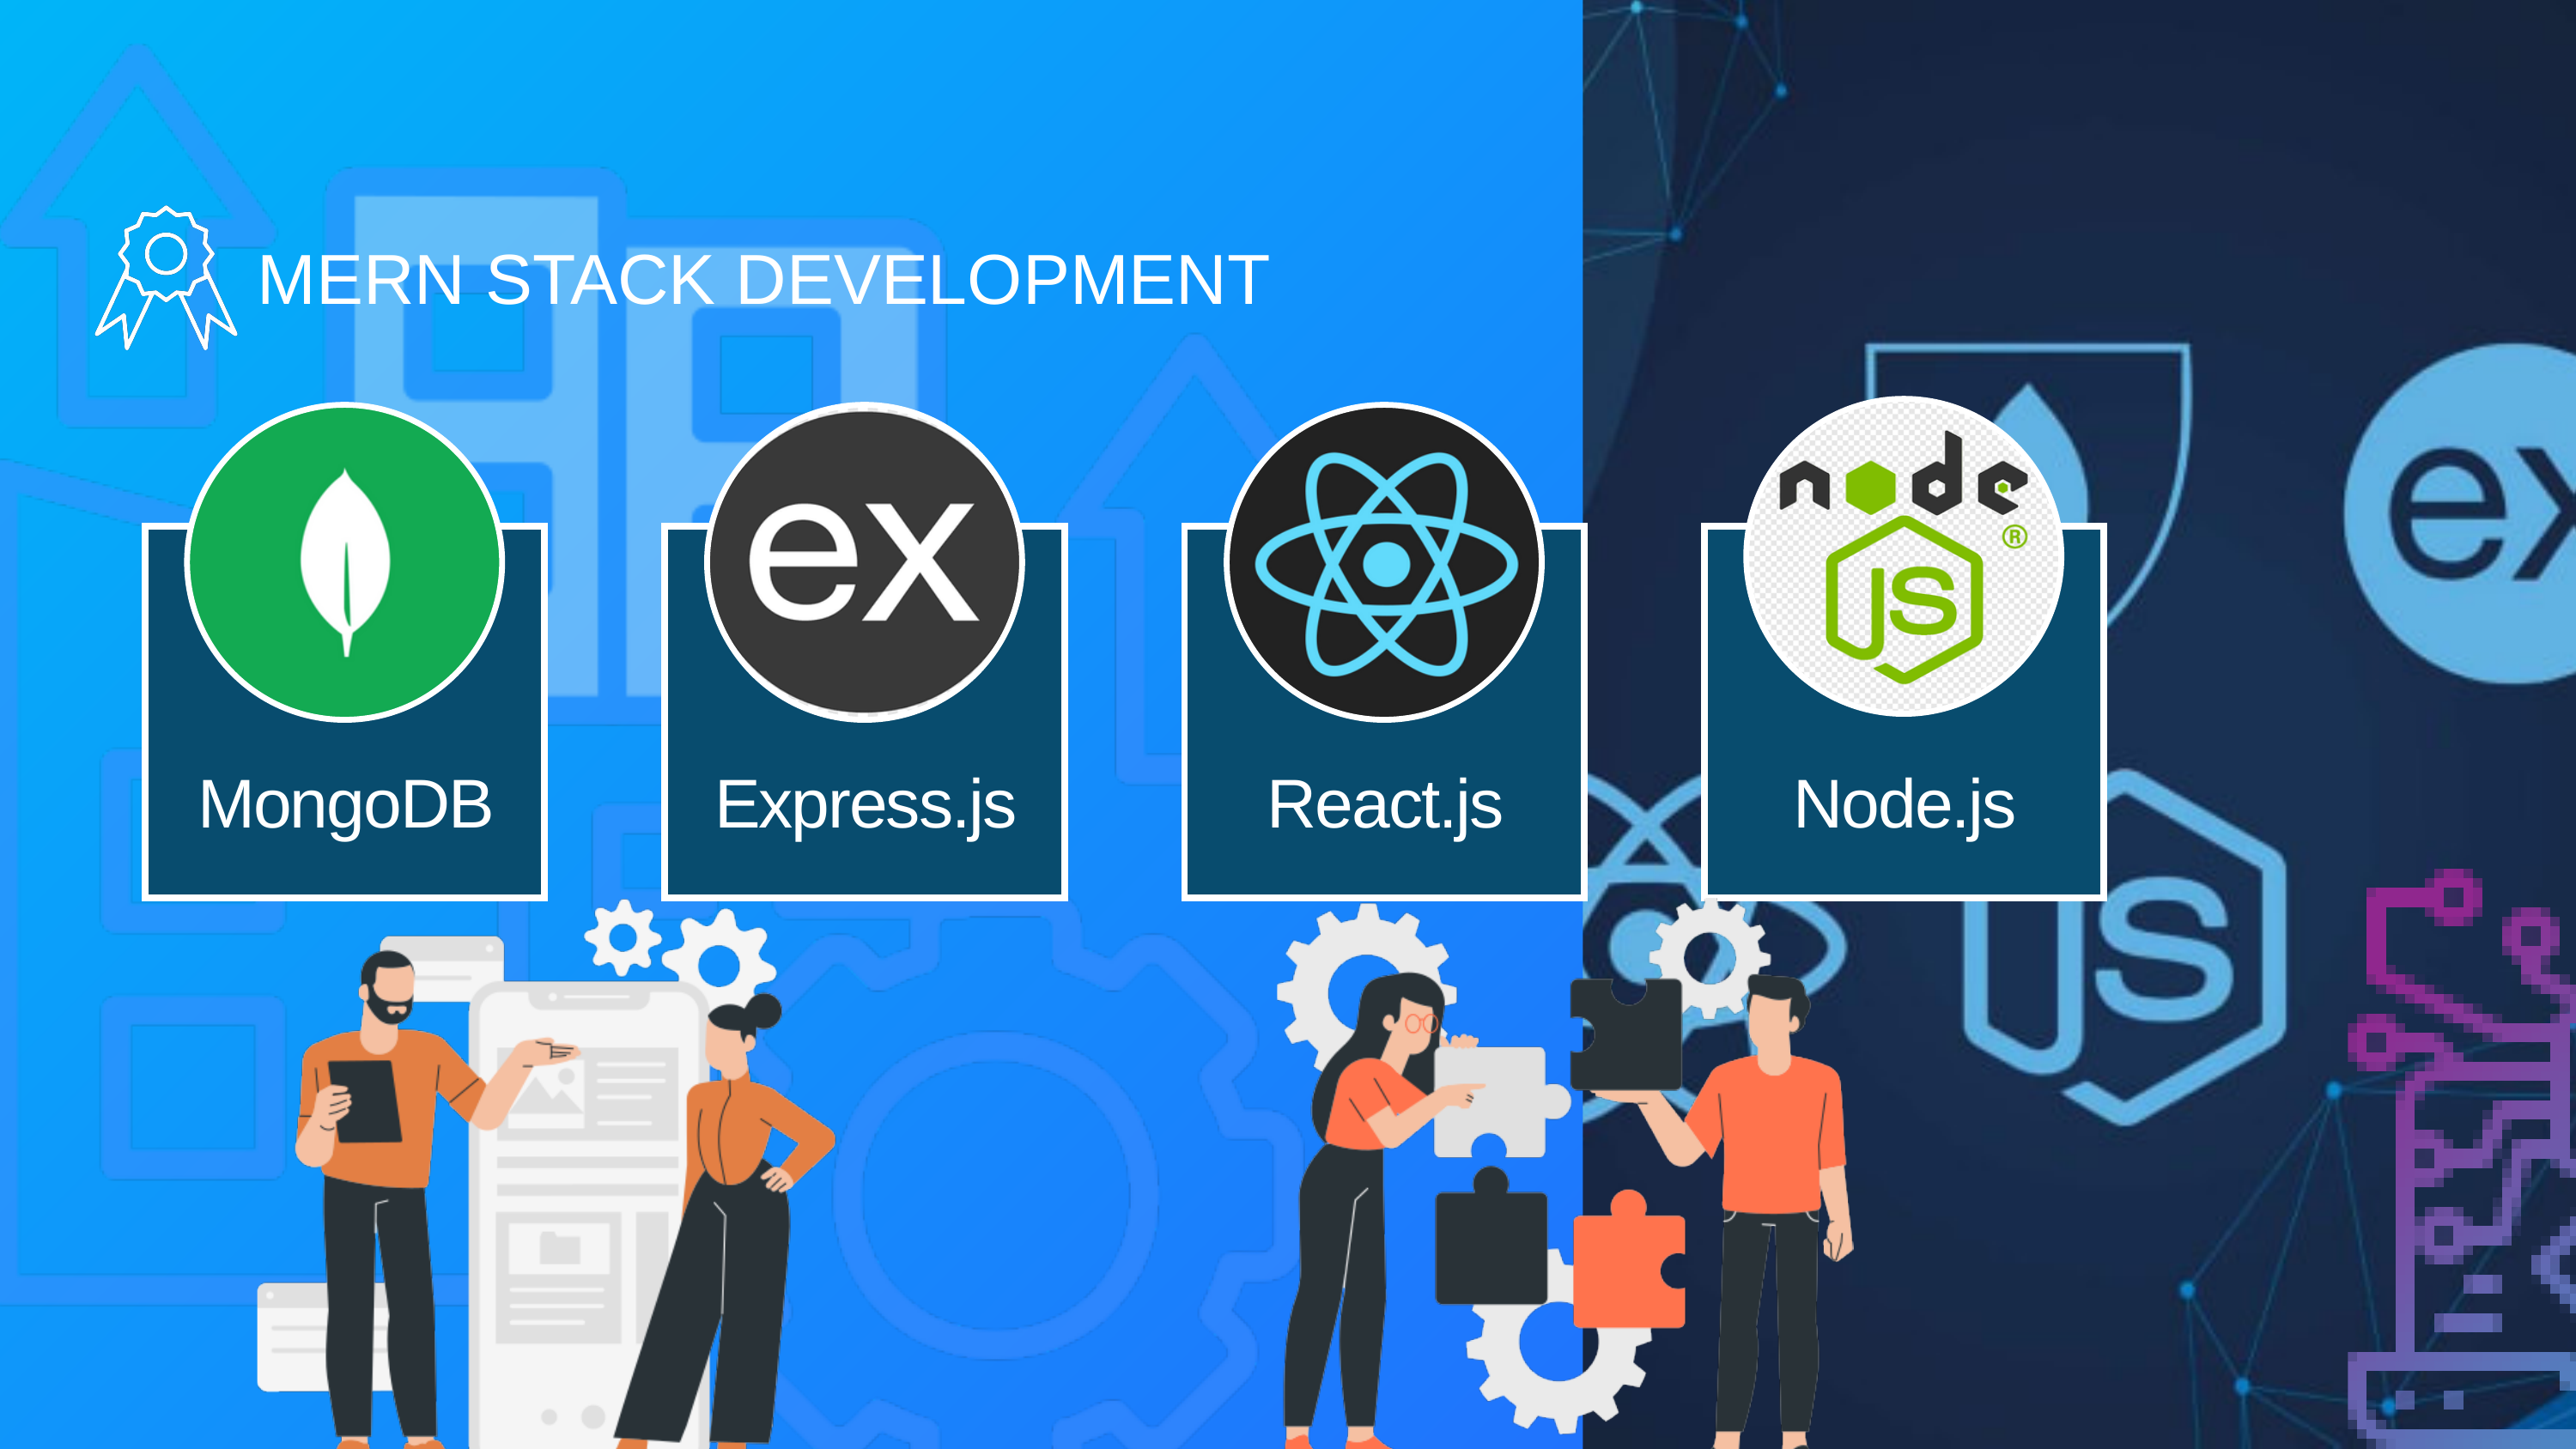

MERN STACK DEVELOPMENT

MongoDB
Express.js
React.js
Node.js